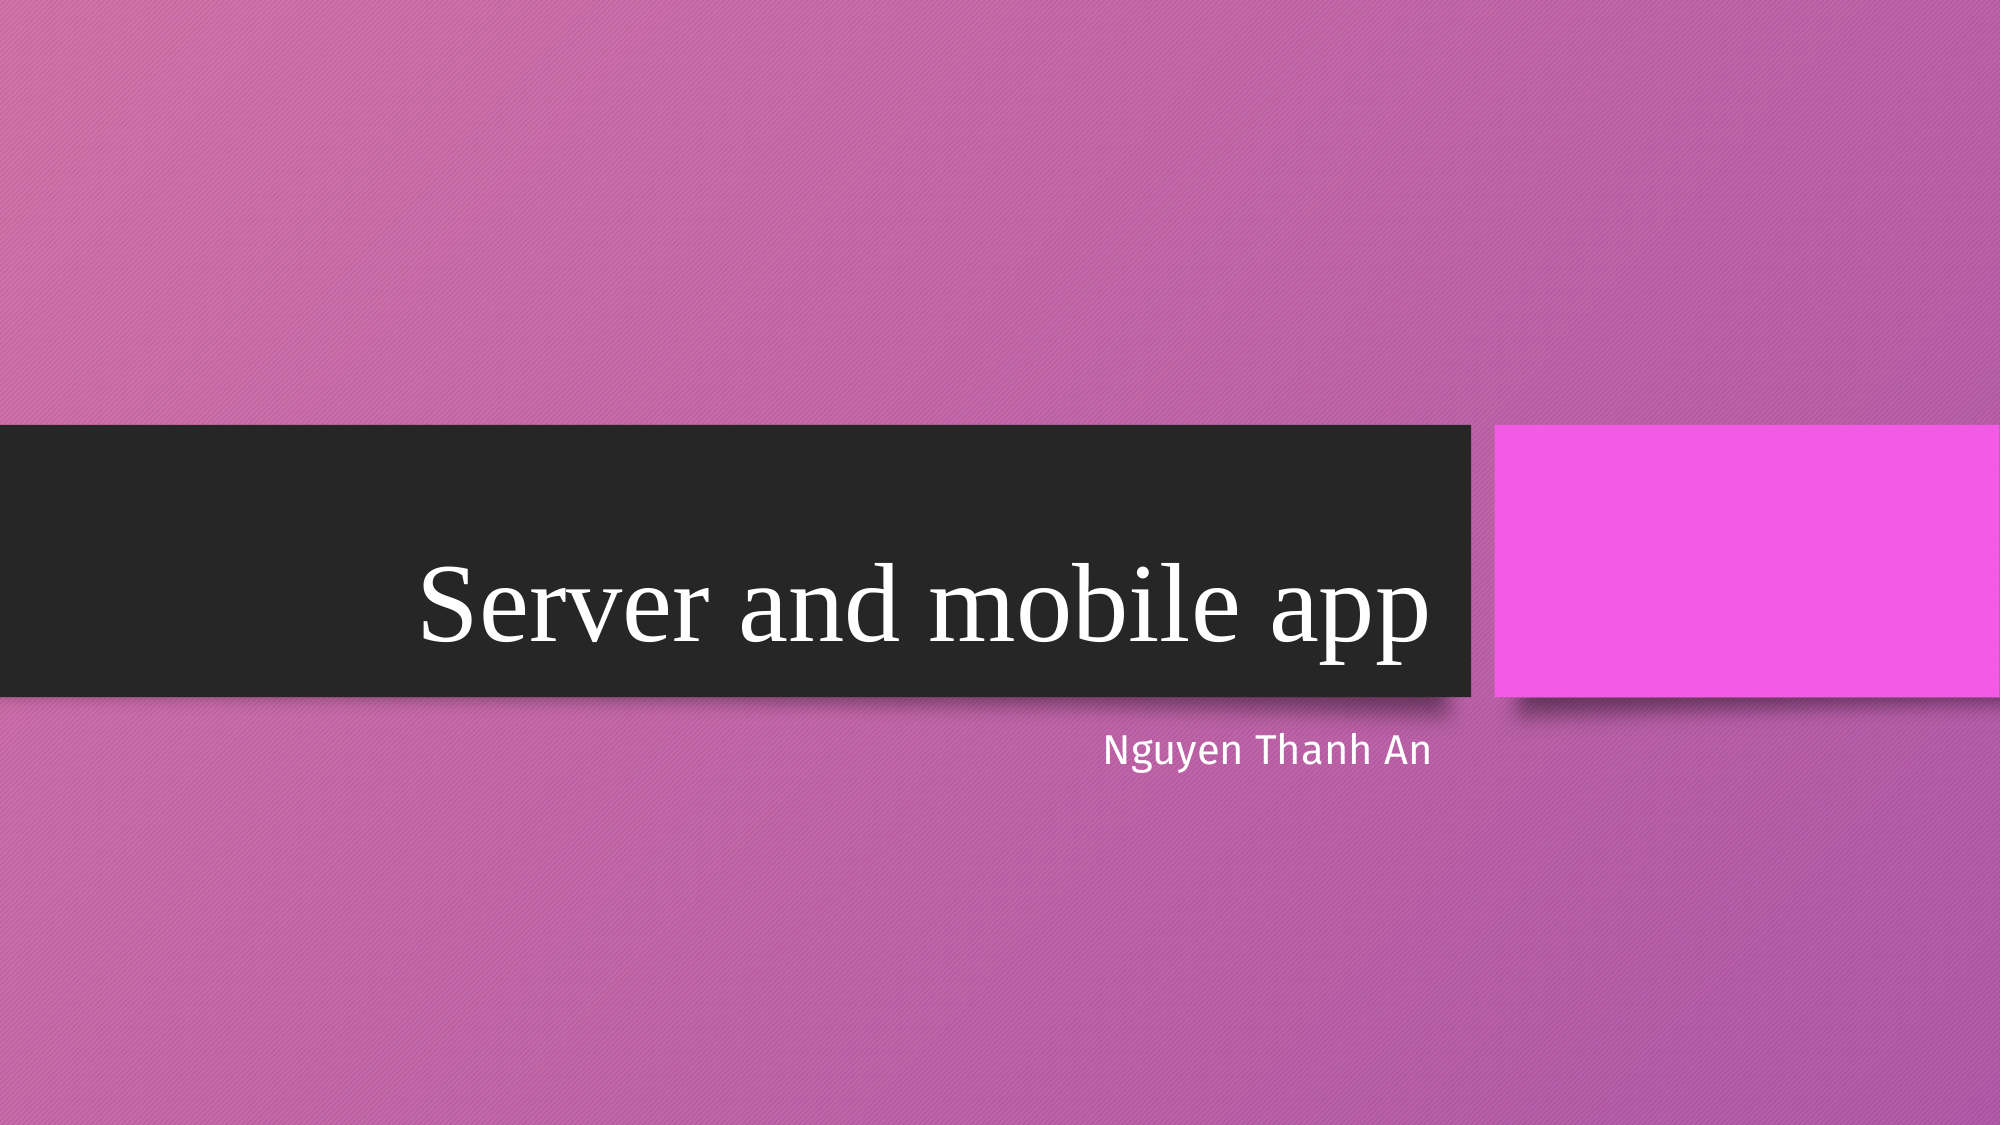

# Server and mobile app
Nguyen Thanh An